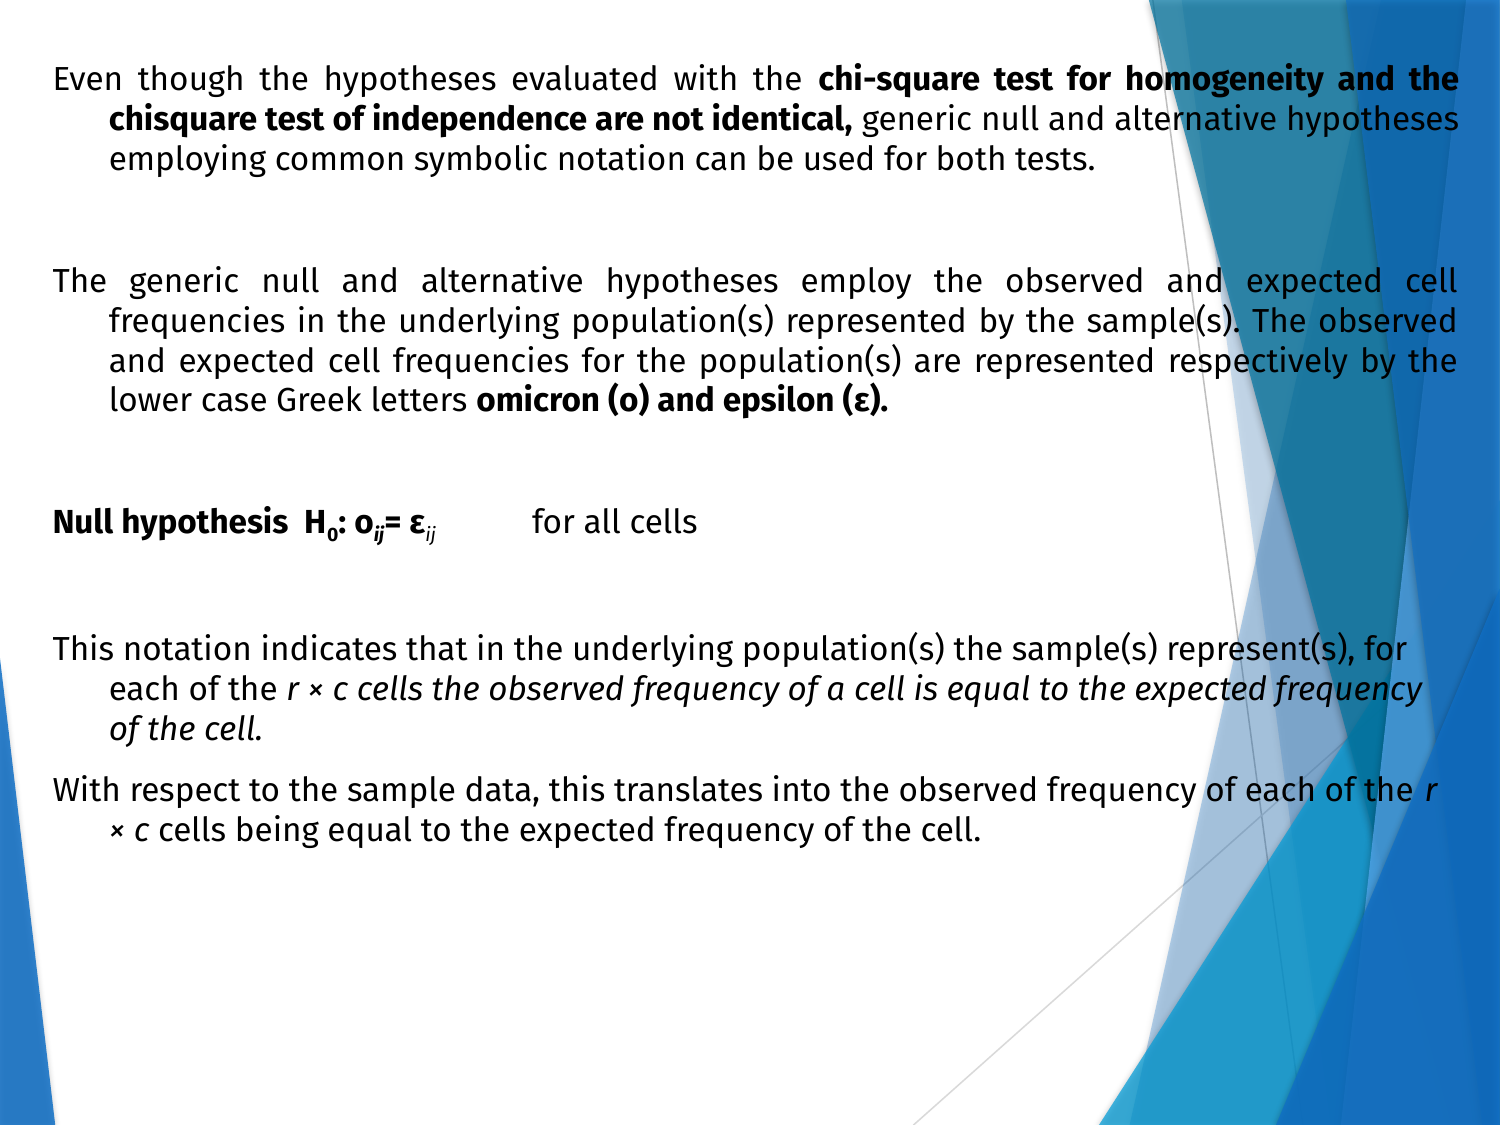

Even though the hypotheses evaluated with the chi-square test for homogeneity and the chisquare test of independence are not identical, generic null and alternative hypotheses employing common symbolic notation can be used for both tests.

The generic null and alternative hypotheses employ the observed and expected cell frequencies in the underlying population(s) represented by the sample(s). The observed and expected cell frequencies for the population(s) are represented respectively by the lower case Greek letters omicron (ο) and epsilon (ε).

Null hypothesis  H0: οij= εij           for all cells

This notation indicates that in the underlying population(s) the sample(s) represent(s), for each of the r × c cells the observed frequency of a cell is equal to the expected frequency of the cell.
With respect to the sample data, this translates into the observed frequency of each of the r × c cells being equal to the expected frequency of the cell.